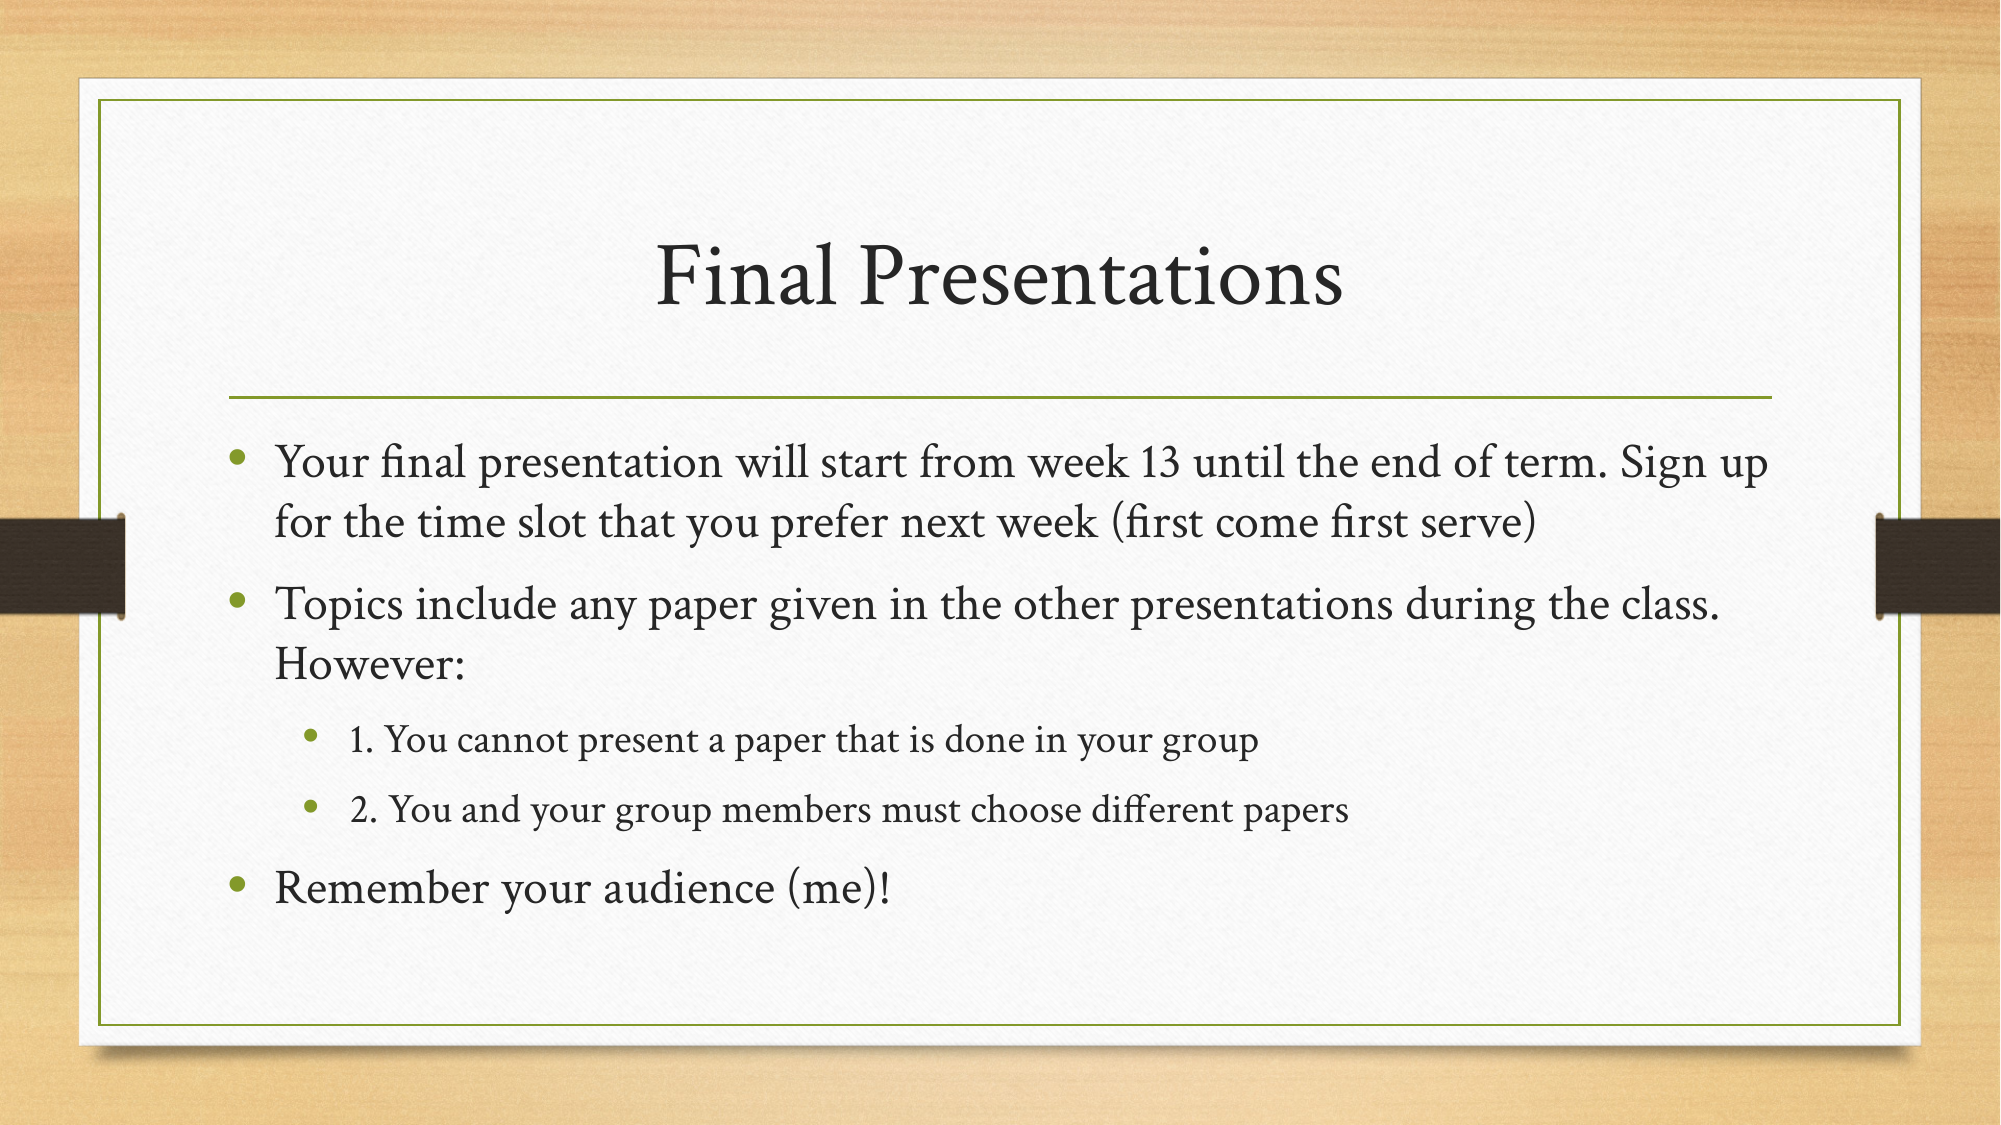

# Final Presentations
Your final presentation will start from week 13 until the end of term. Sign up for the time slot that you prefer next week (first come first serve)
Topics include any paper given in the other presentations during the class. However:
1. You cannot present a paper that is done in your group
2. You and your group members must choose different papers
Remember your audience (me)!